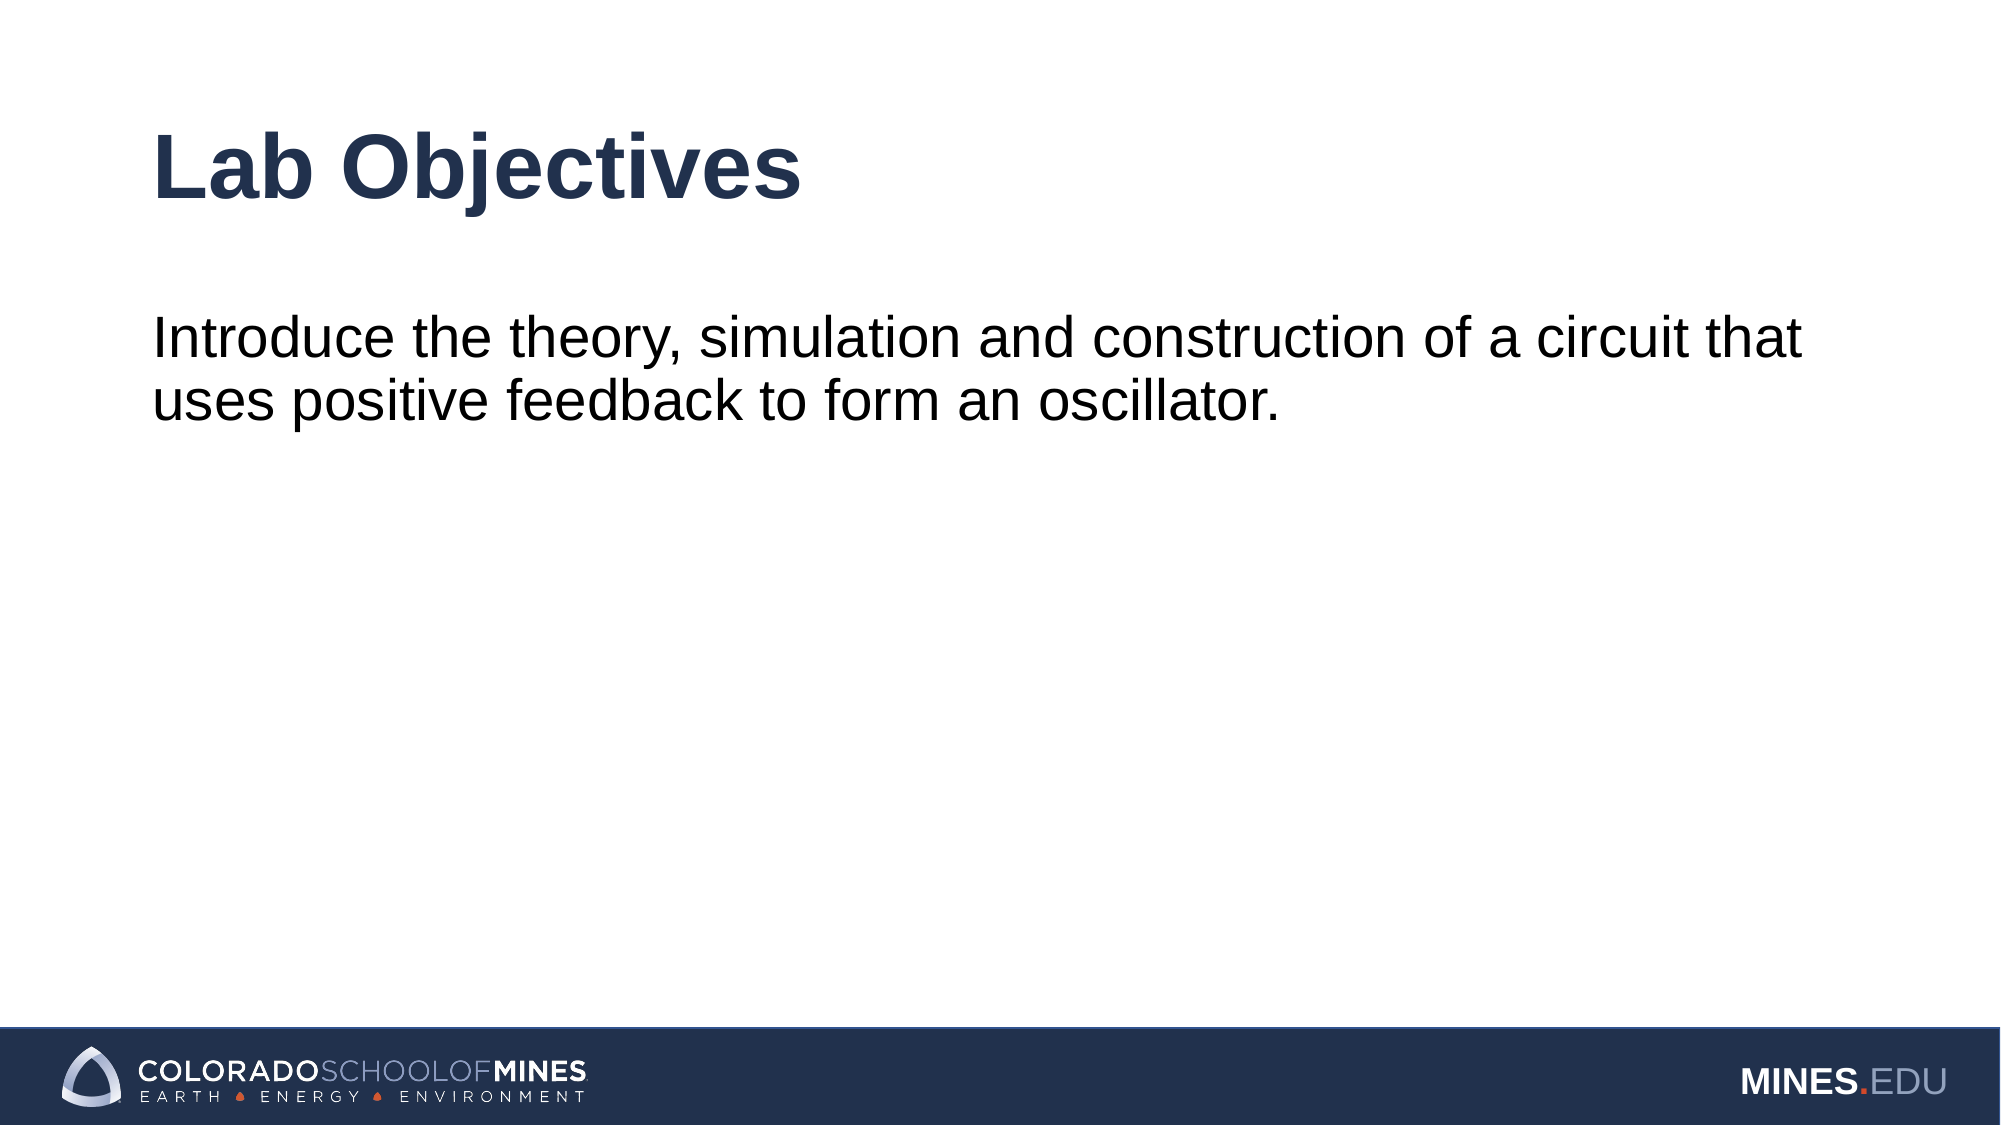

# Lab Objectives
Introduce the theory, simulation and construction of a circuit that uses positive feedback to form an oscillator.